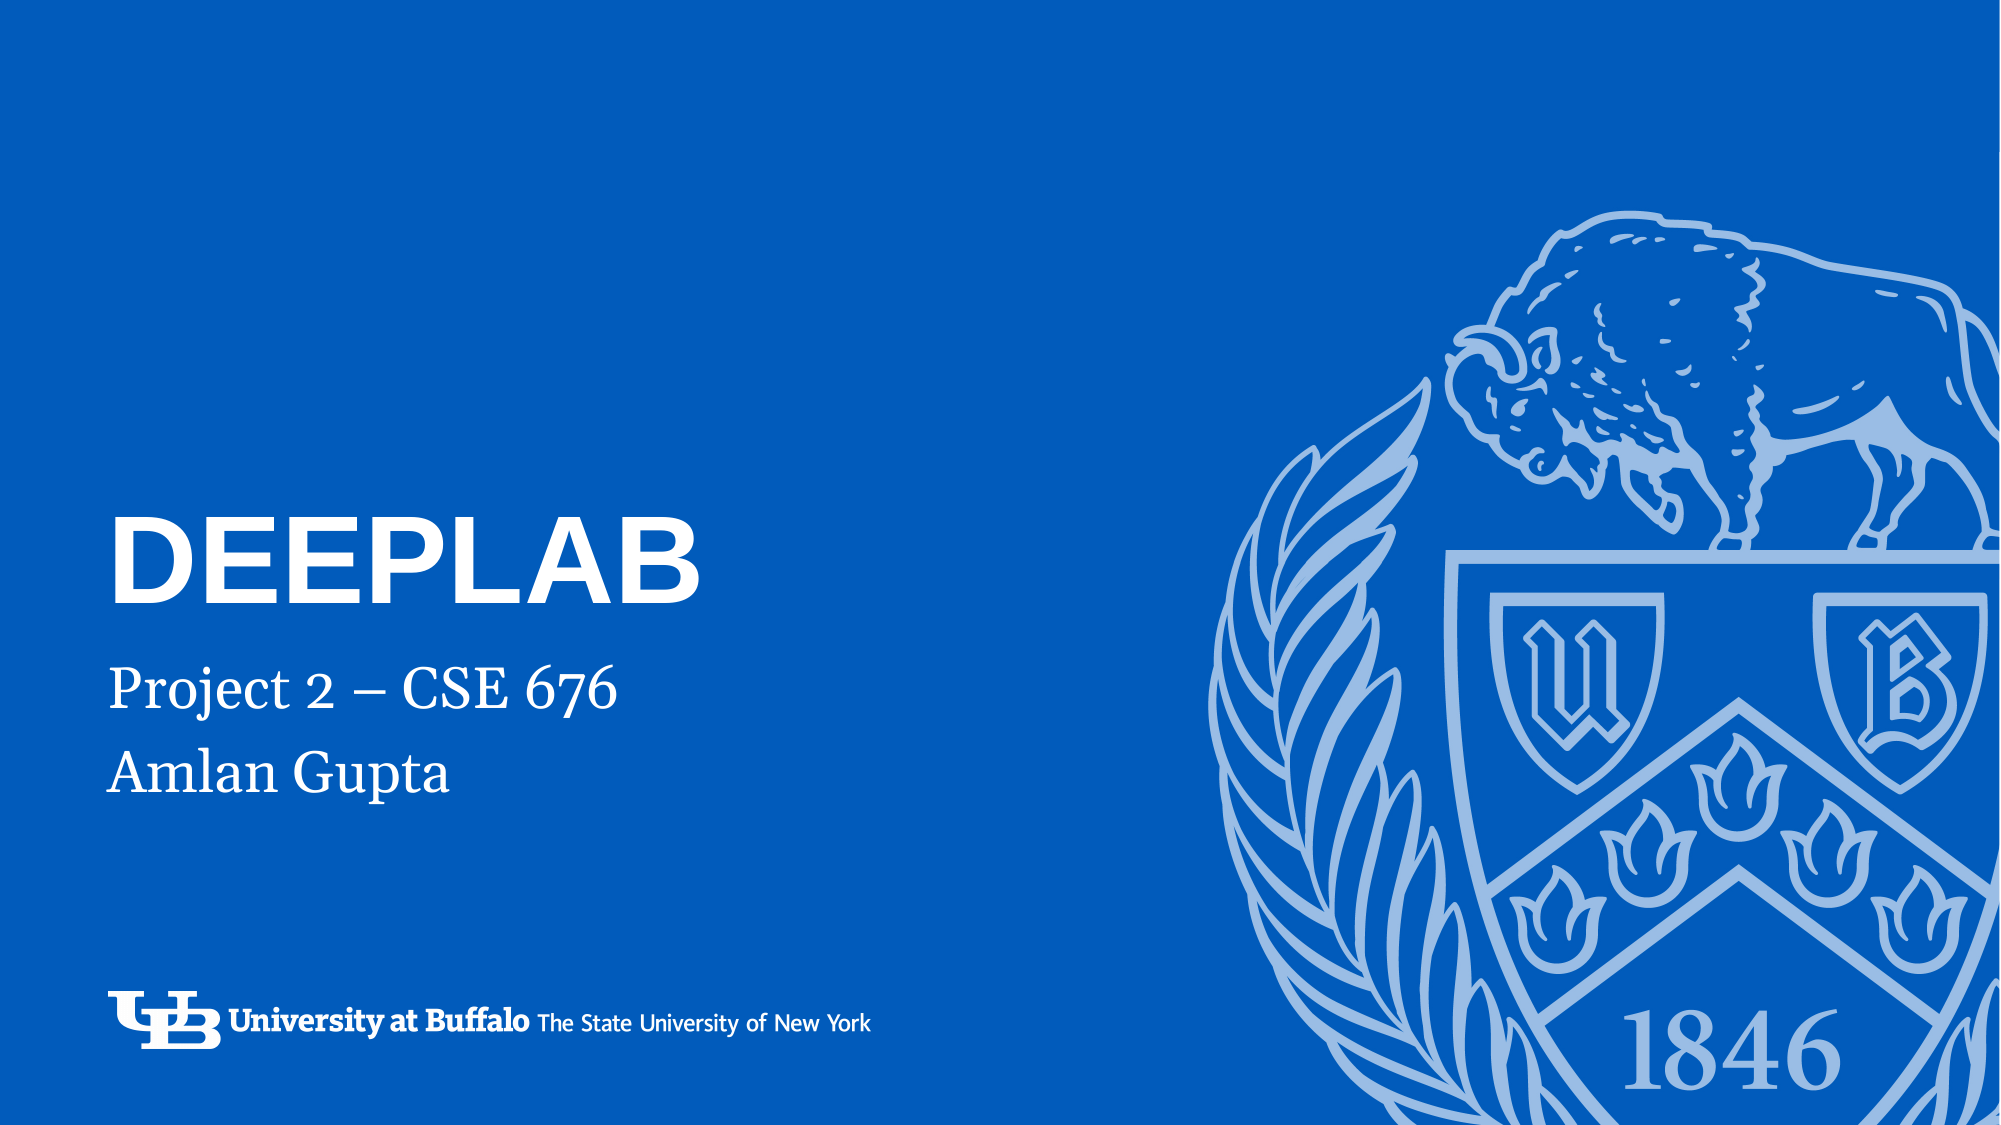

# DeepLab
Project 2 – CSE 676
Amlan Gupta